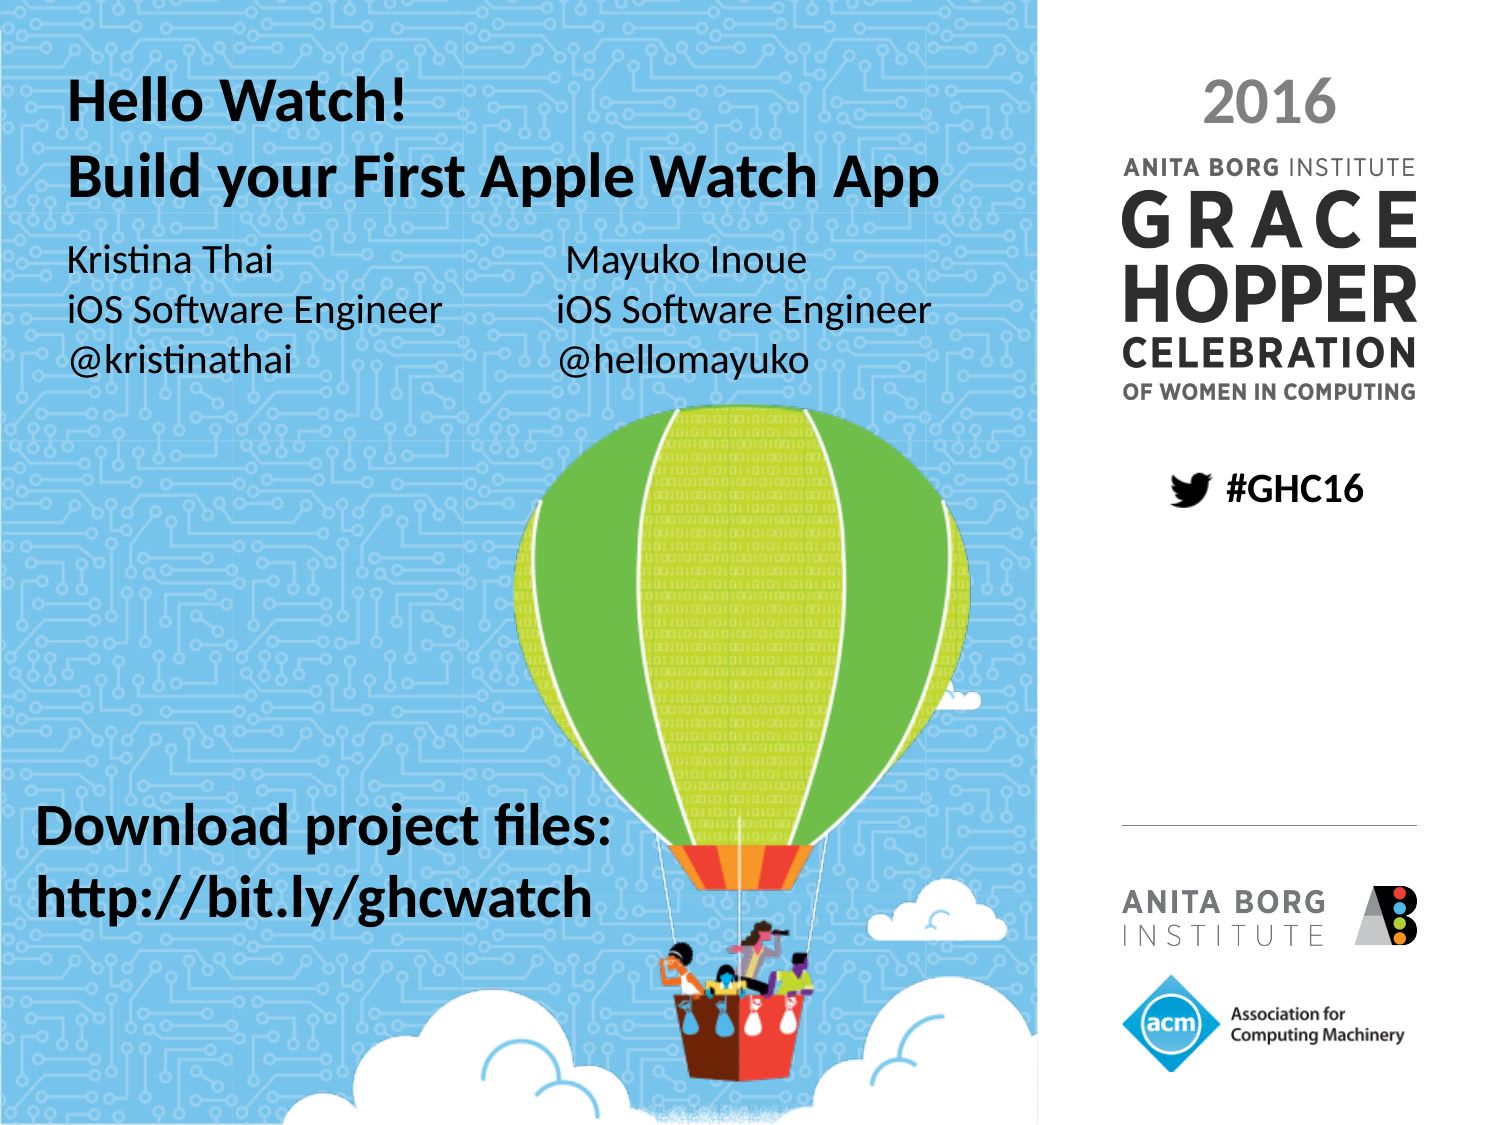

# Hello Watch! Build your First Apple Watch App
Kristina Thai
iOS Software Engineer
@kristinathai
 Mayuko Inoue
iOS Software Engineer
@hellomayuko
Download project files:
http://bit.ly/ghcwatch